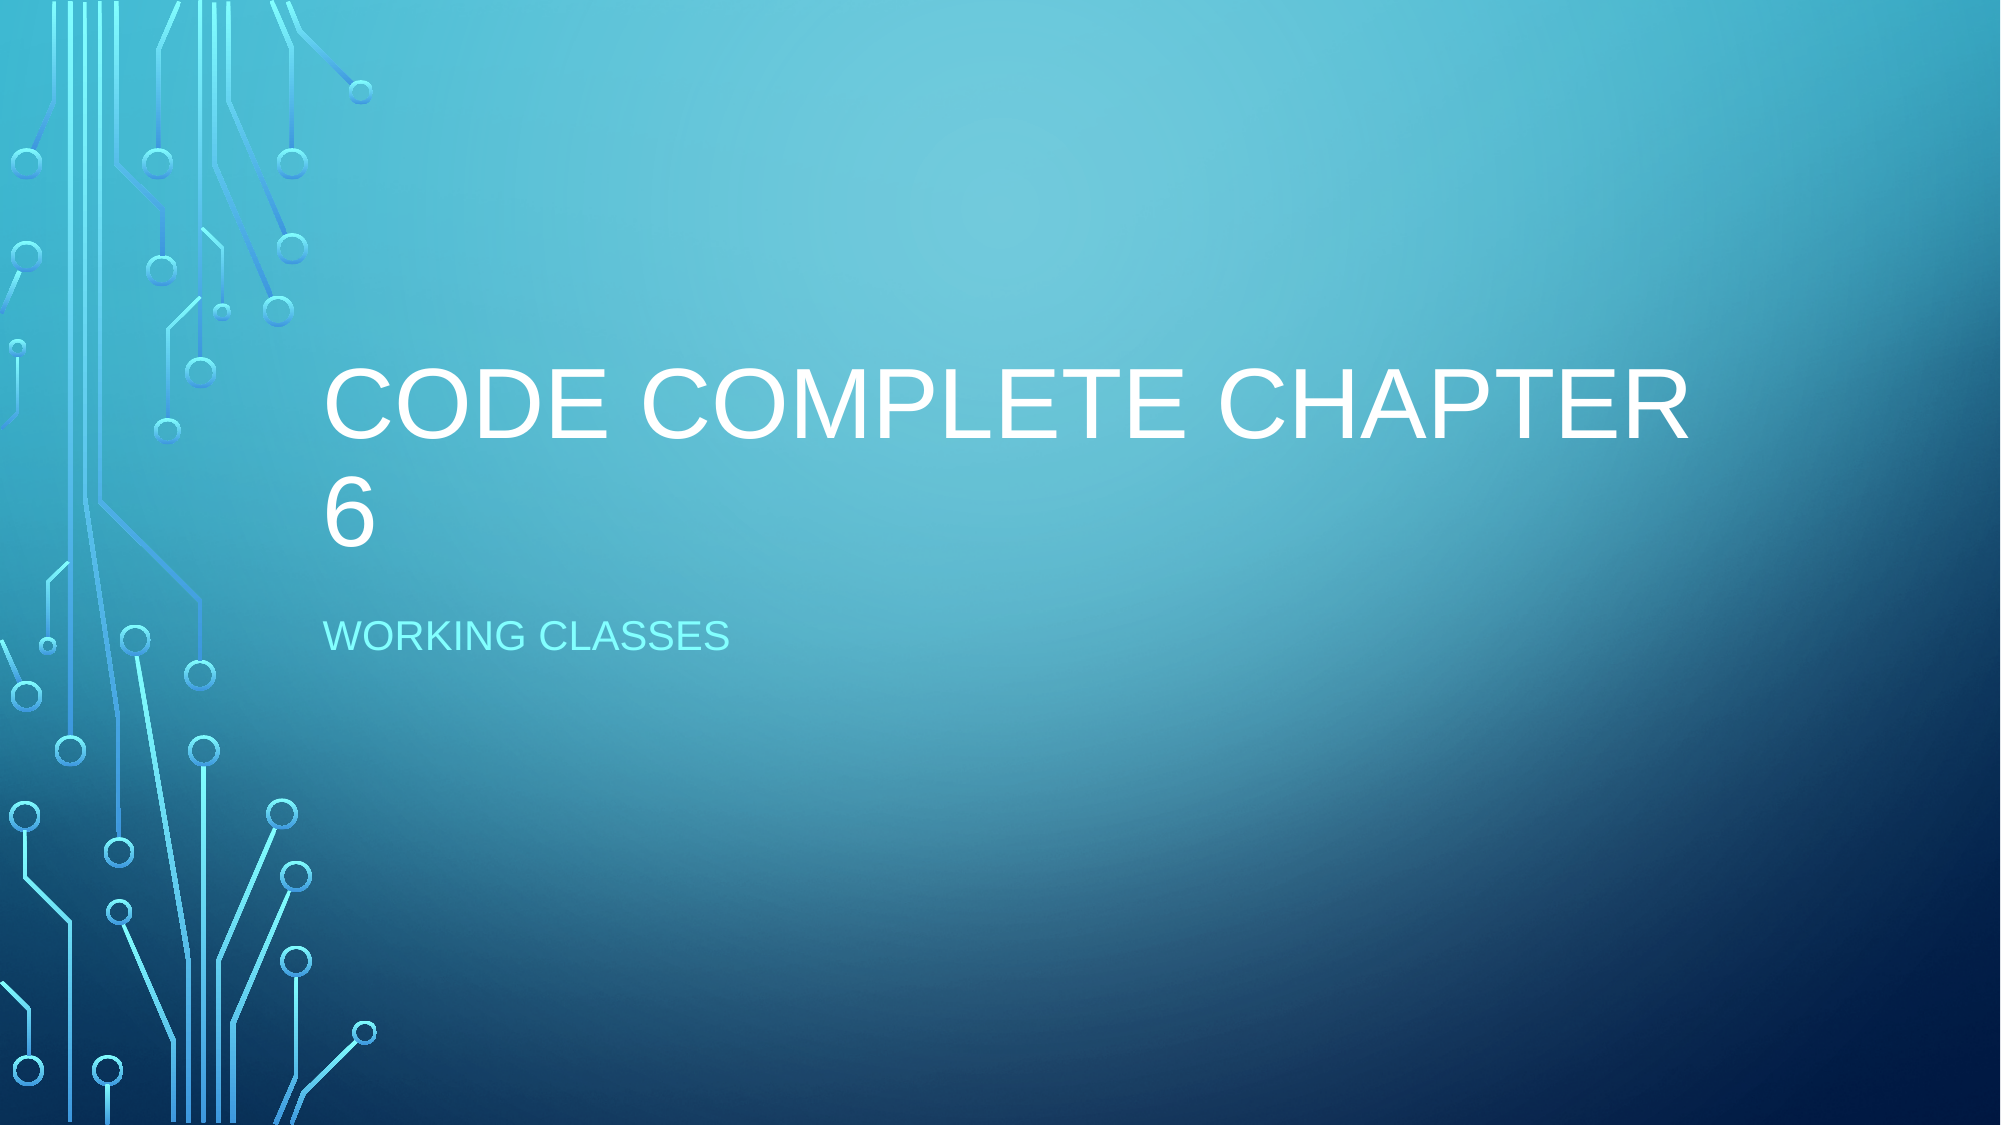

# Code complete chapter 6
Working classes